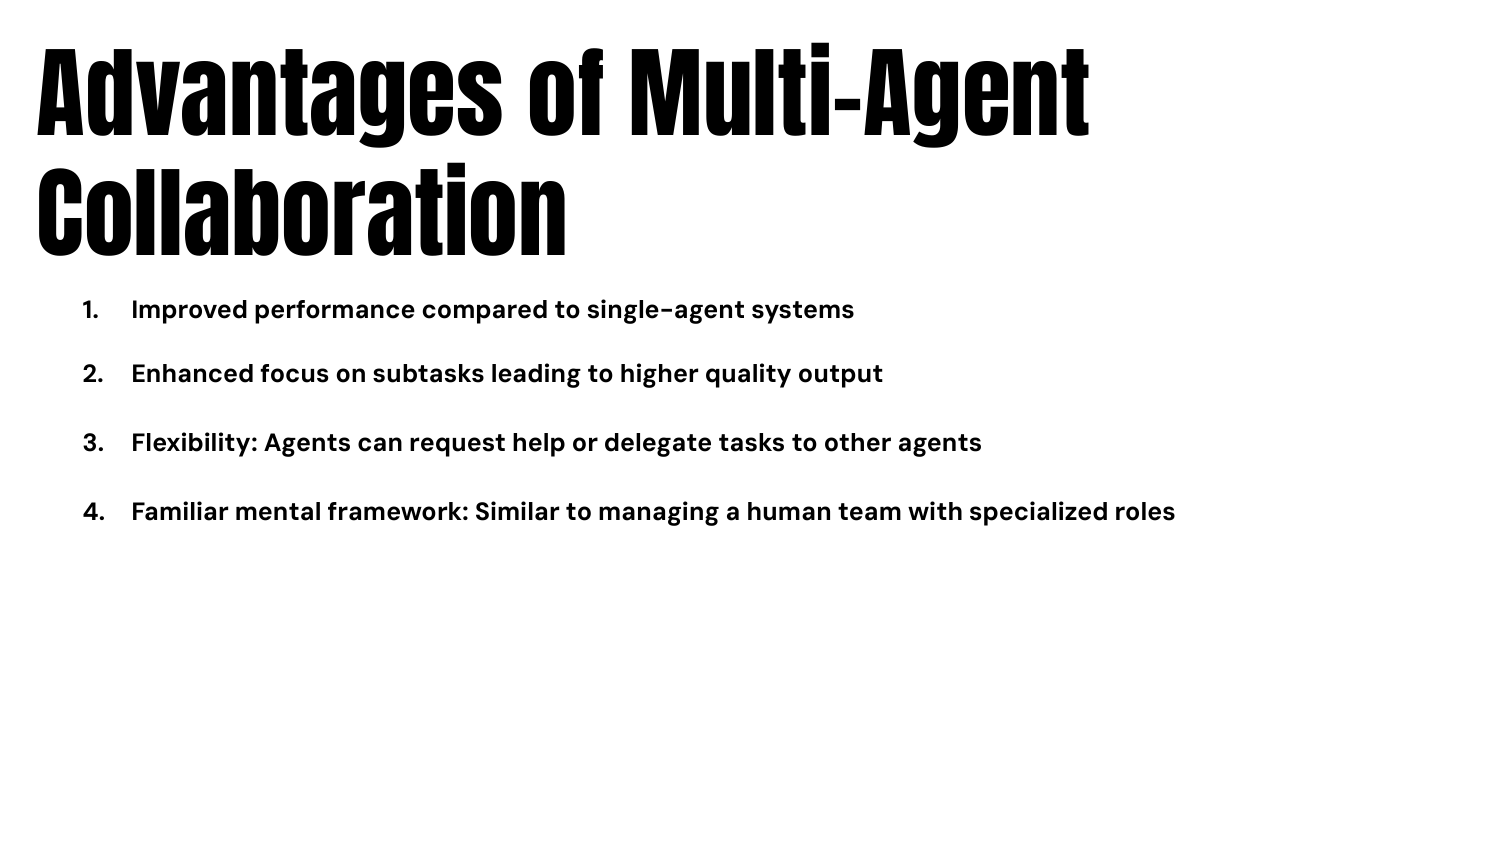

Advantages of Multi-Agent Collaboration

#
Improved performance compared to single-agent systems
Enhanced focus on subtasks leading to higher quality output
Flexibility: Agents can request help or delegate tasks to other agents
Familiar mental framework: Similar to managing a human team with specialized roles